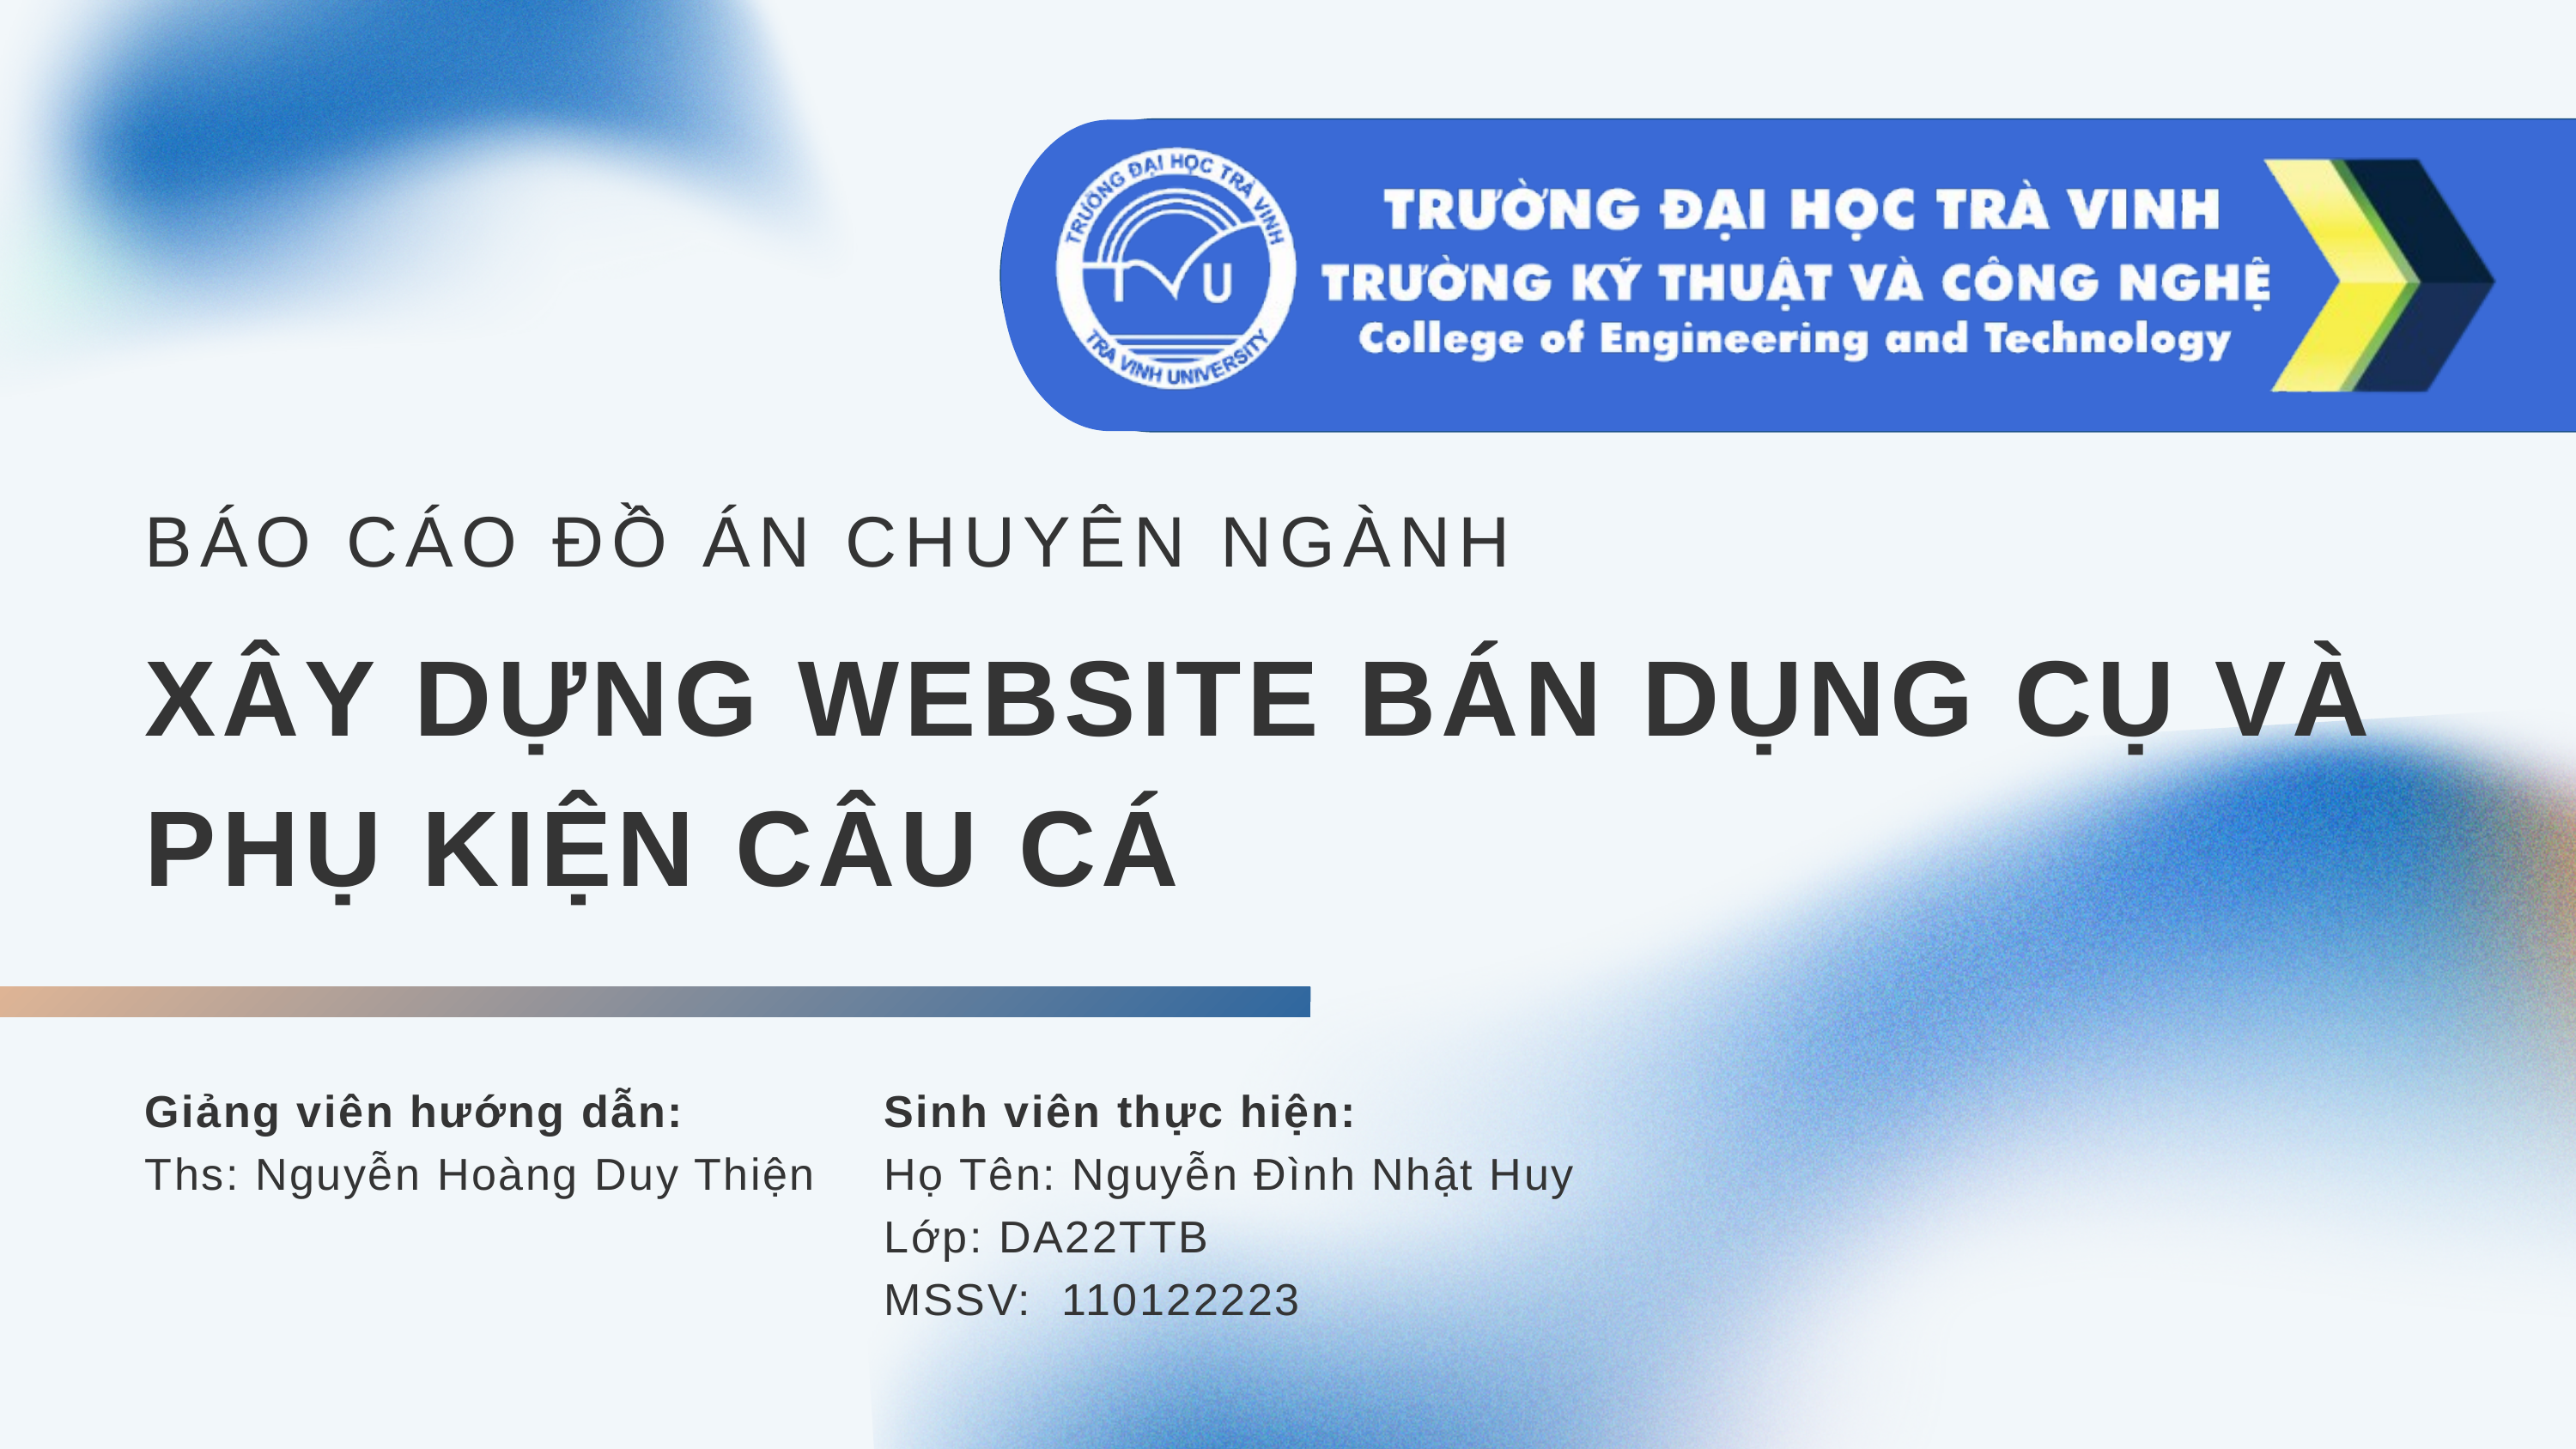

BÁO CÁO ĐỒ ÁN CHUYÊN NGÀNH

XÂY DỰNG WEBSITE BÁN DỤNG CỤ VÀ PHỤ KIỆN CÂU CÁ

Giảng viên hướng dẫn:
Ths: Nguyễn Hoàng Duy Thiện

Sinh viên thực hiện:
Họ Tên: Nguyễn Đình Nhật Huy
Lớp: DA22TTB
MSSV:  110122223